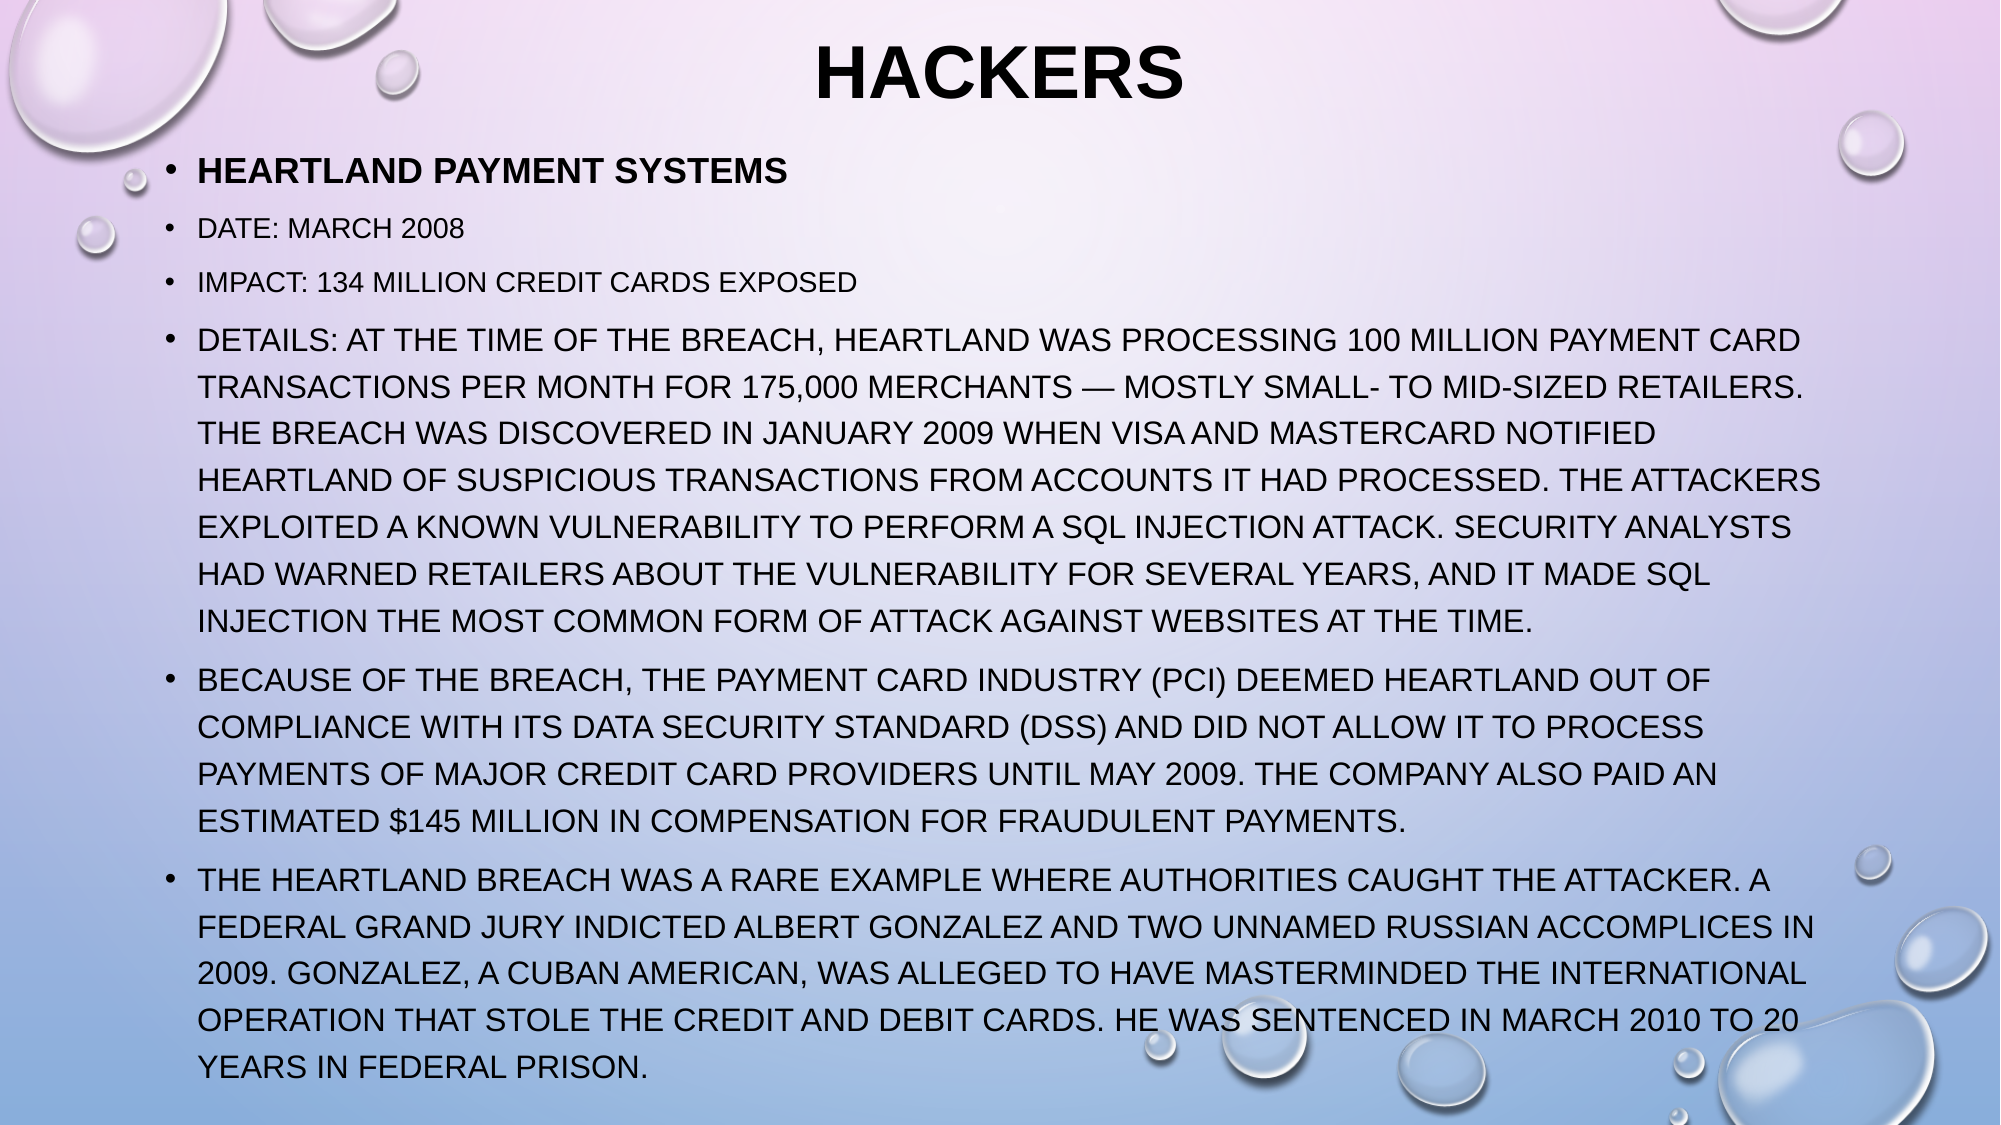

# Hackers
Heartland Payment Systems
Date: March 2008
Impact: 134 million credit cards exposed
Details: At the time of the breach, Heartland was processing 100 million payment card transactions per month for 175,000 merchants — mostly small- to mid-sized retailers. The breach was discovered in January 2009 when Visa and MasterCard notified Heartland of suspicious transactions from accounts it had processed. The attackers exploited a known vulnerability to perform a SQL injection attack. Security analysts had warned retailers about the vulnerability for several years, and it made SQL injection the most common form of attack against websites at the time.
Because of the breach, the Payment Card Industry (PCI) deemed Heartland out of compliance with its Data Security Standard (DSS) and did not allow it to process payments of major credit card providers until May 2009. The company also paid an estimated $145 million in compensation for fraudulent payments.
The Heartland breach was a rare example where authorities caught the attacker. A federal grand jury indicted Albert Gonzalez and two unnamed Russian accomplices in 2009. Gonzalez, a Cuban American, was alleged to have masterminded the international operation that stole the credit and debit cards. He was sentenced in March 2010 to 20 years in federal prison.